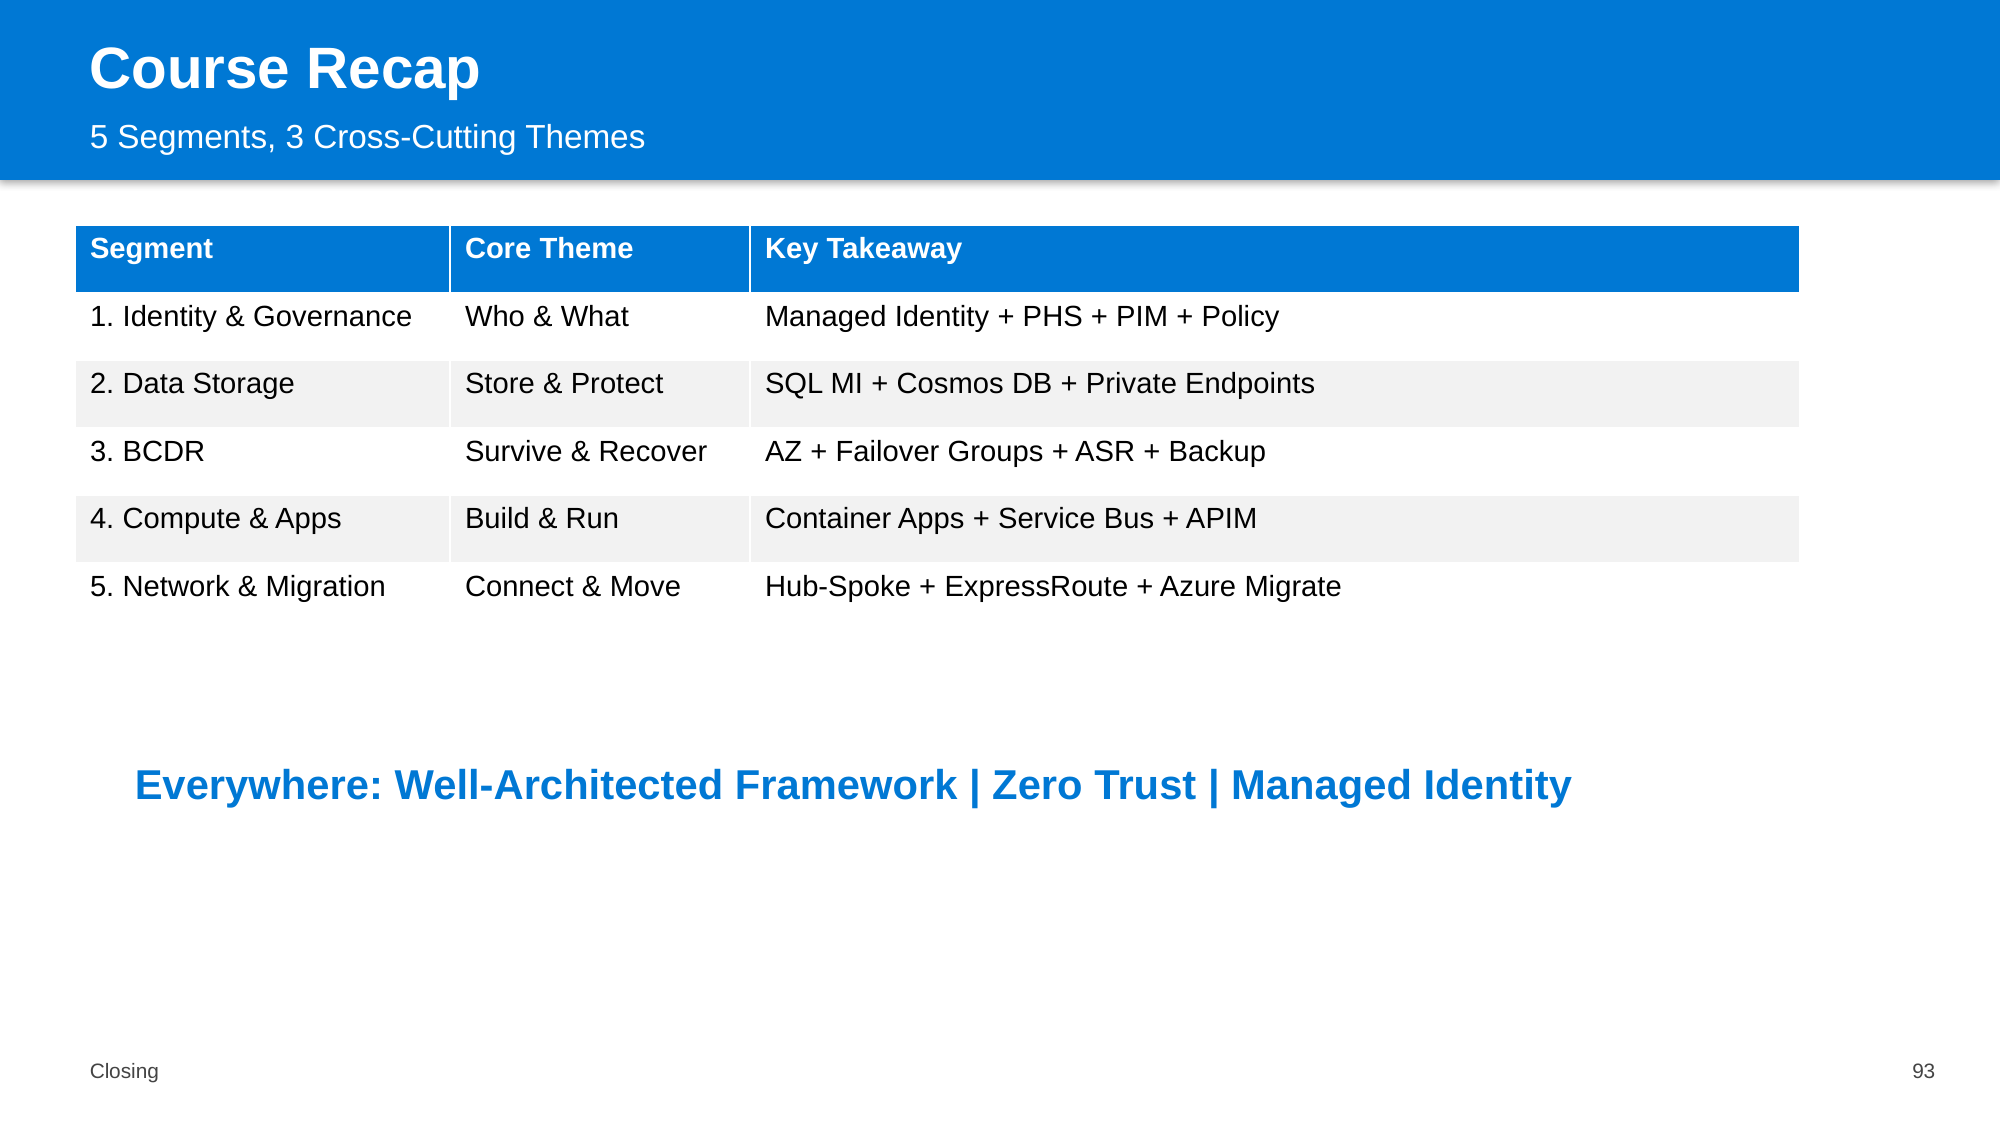

Course Recap
5 Segments, 3 Cross-Cutting Themes
| Segment | Core Theme | Key Takeaway |
| --- | --- | --- |
| 1. Identity & Governance | Who & What | Managed Identity + PHS + PIM + Policy |
| 2. Data Storage | Store & Protect | SQL MI + Cosmos DB + Private Endpoints |
| 3. BCDR | Survive & Recover | AZ + Failover Groups + ASR + Backup |
| 4. Compute & Apps | Build & Run | Container Apps + Service Bus + APIM |
| 5. Network & Migration | Connect & Move | Hub-Spoke + ExpressRoute + Azure Migrate |
Everywhere: Well-Architected Framework | Zero Trust | Managed Identity
Closing
93